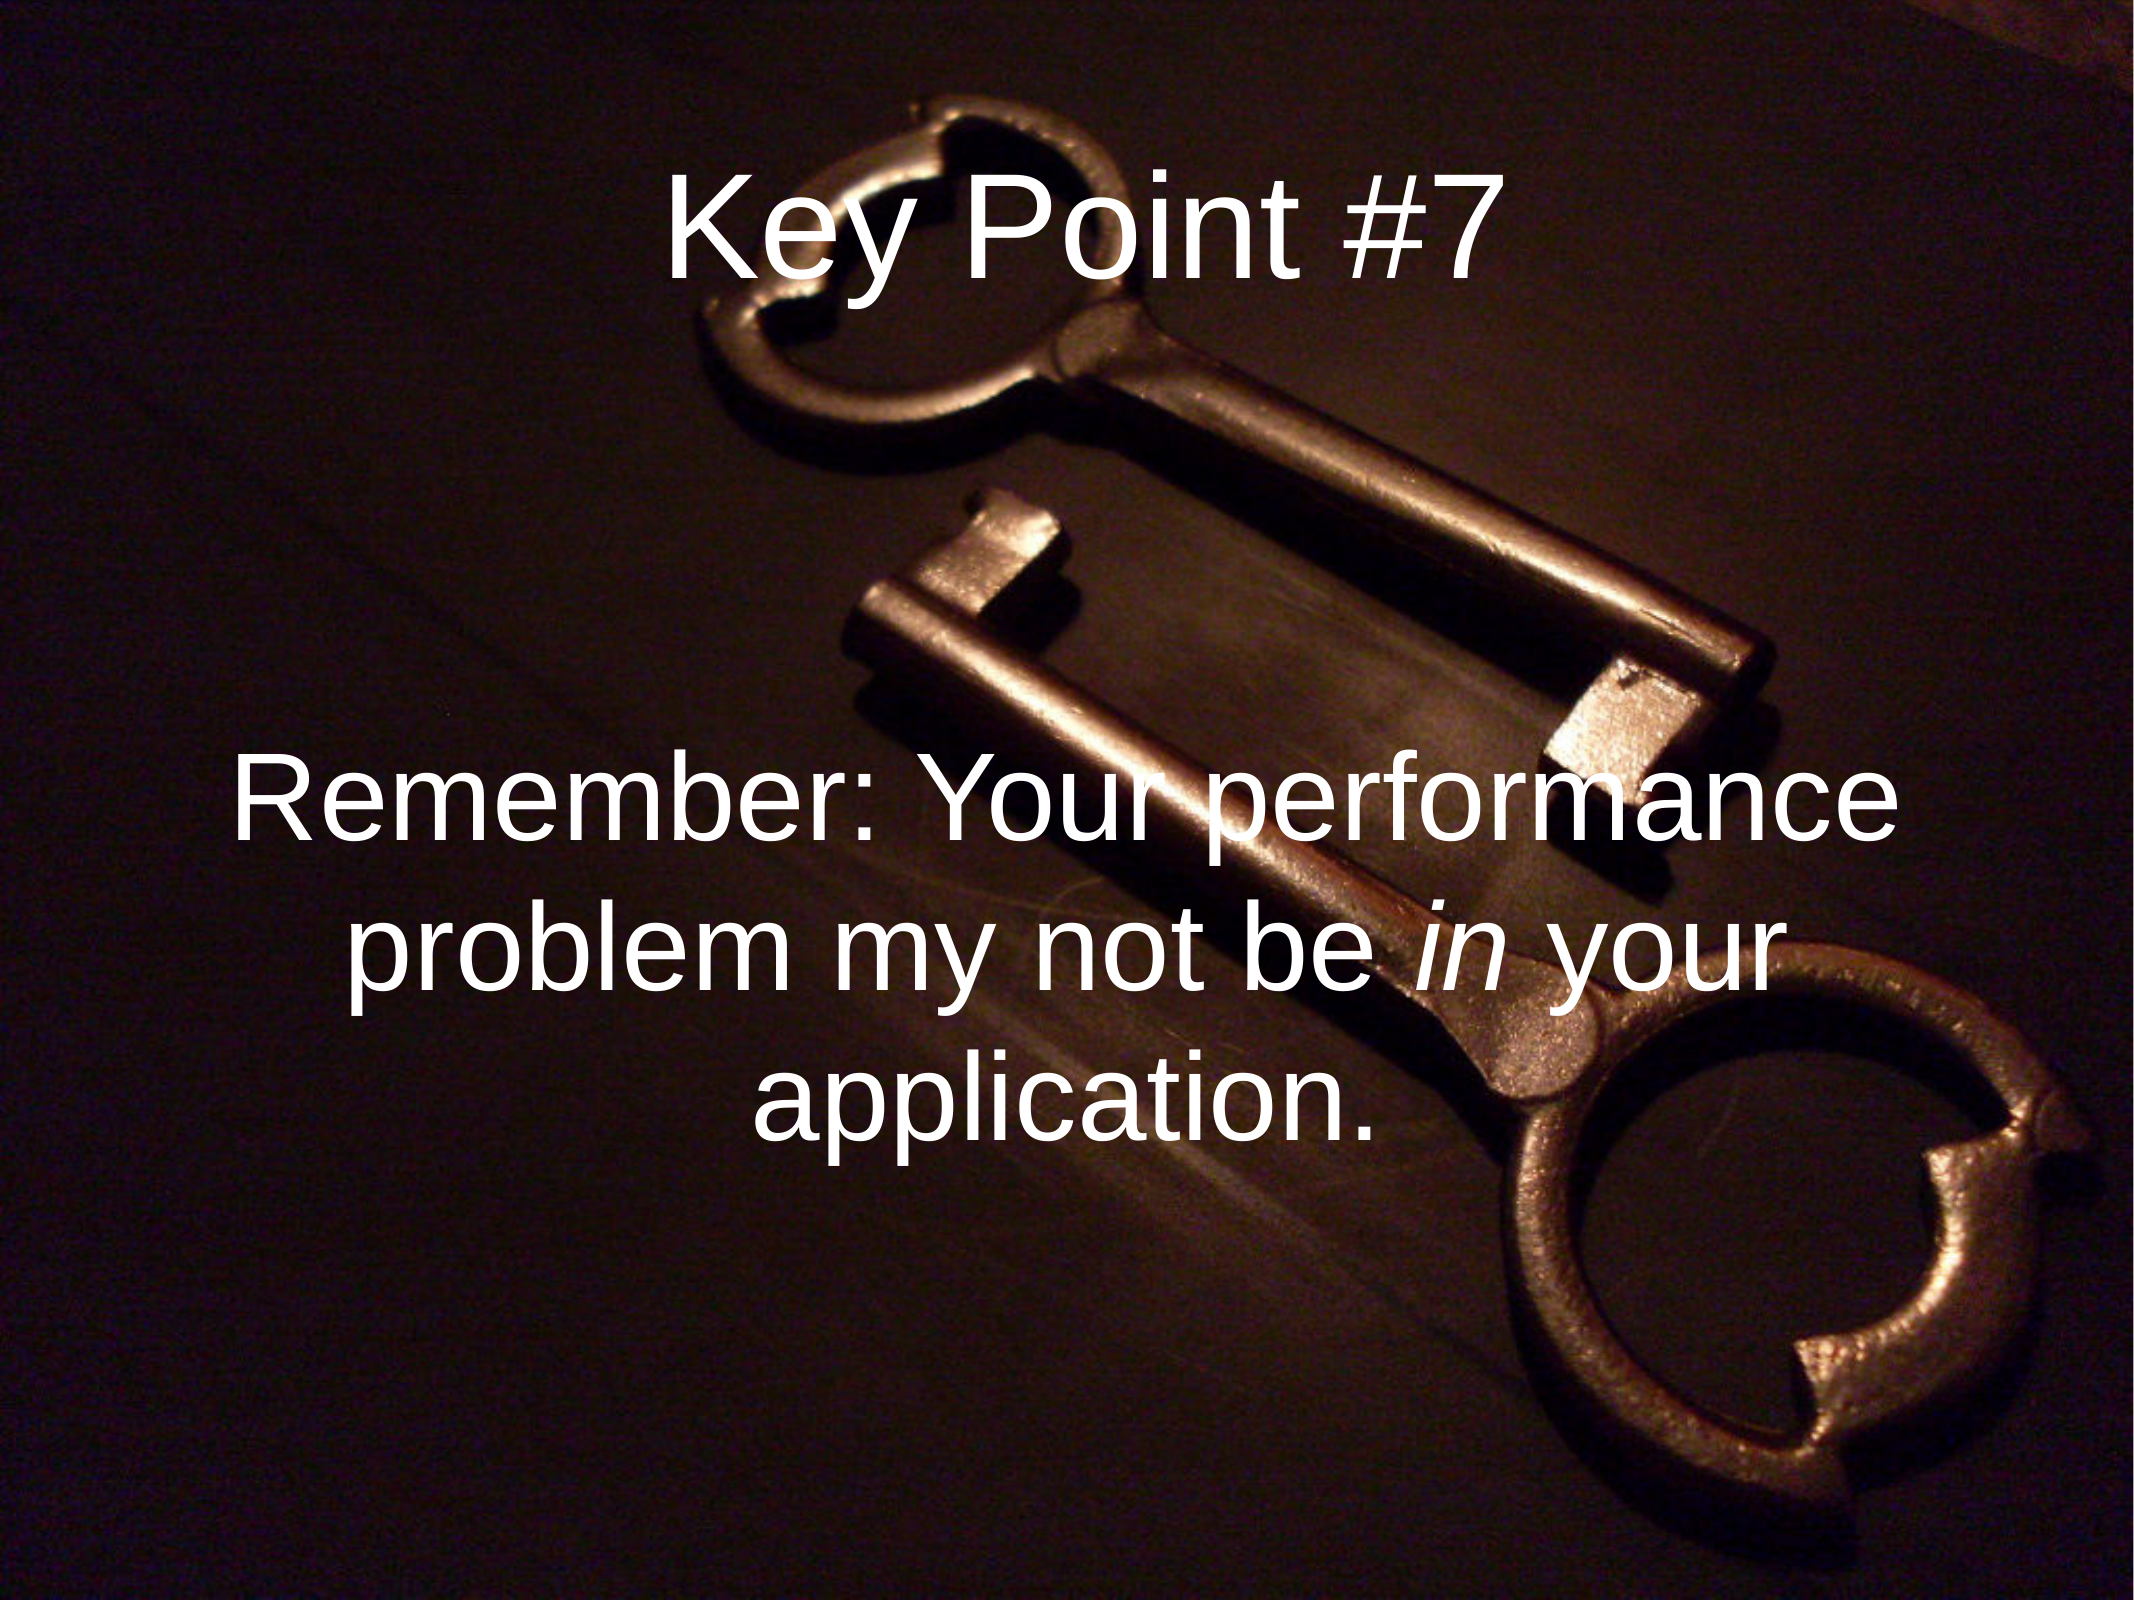

# Key Point #7
Remember: Your performance problem my not be in your application.